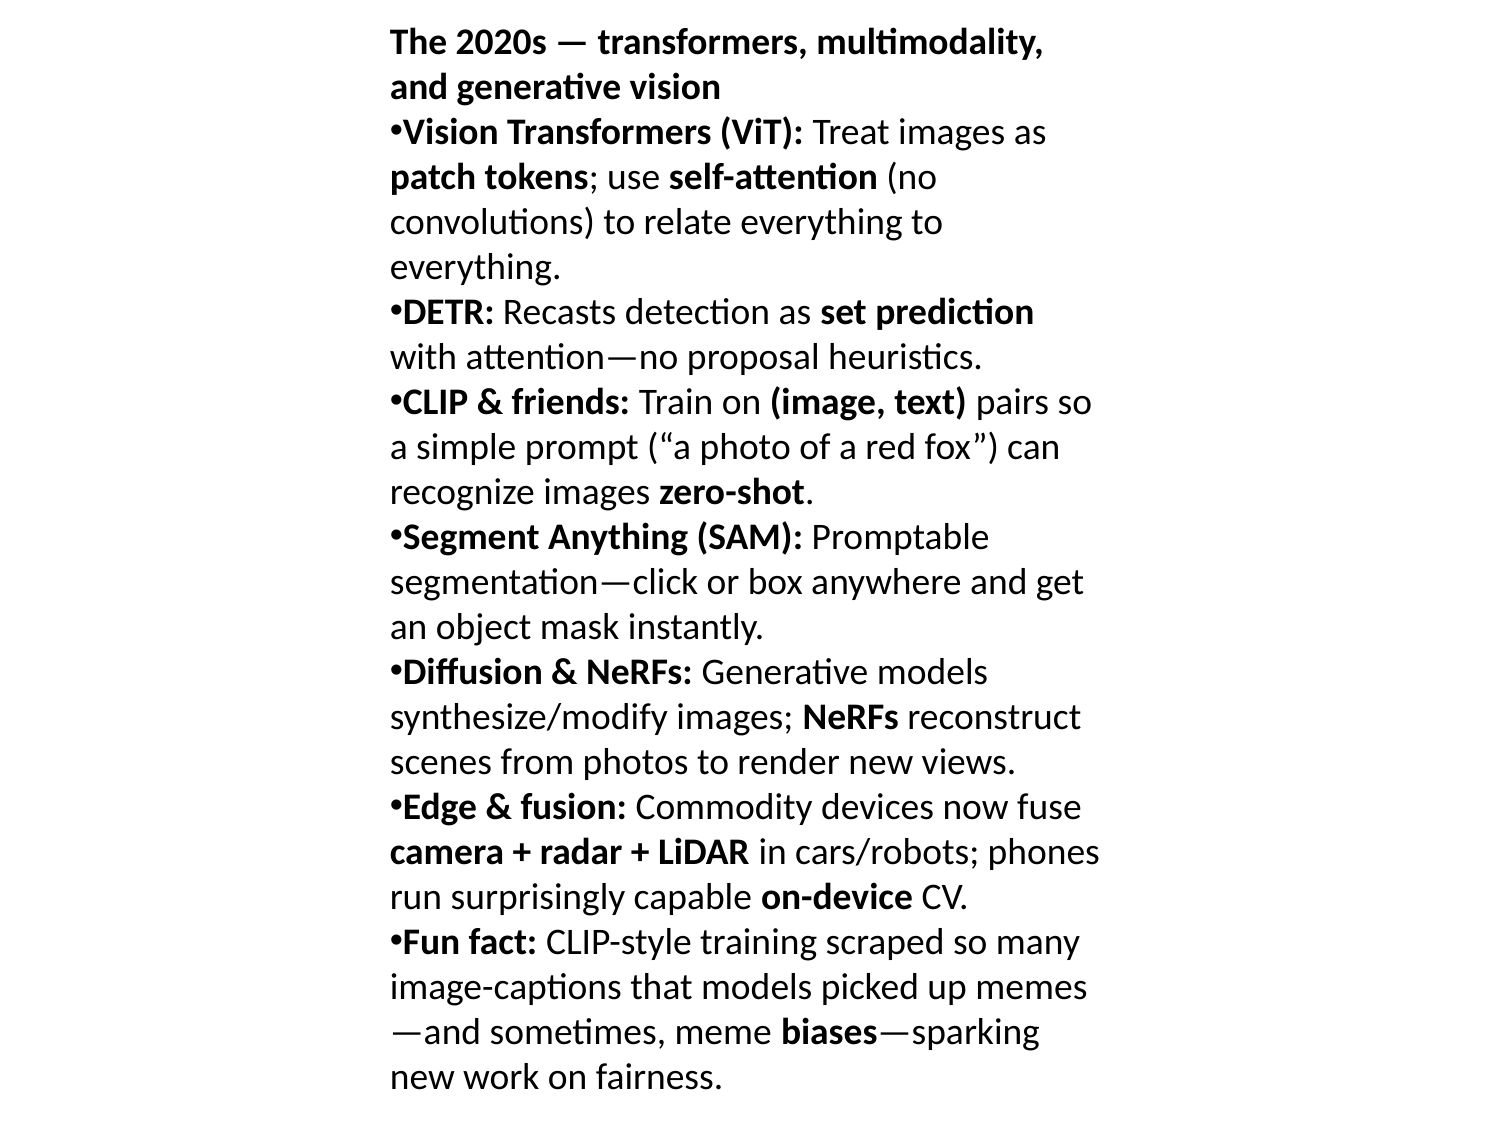

The 2020s — transformers, multimodality, and generative vision
Vision Transformers (ViT): Treat images as patch tokens; use self-attention (no convolutions) to relate everything to everything.
DETR: Recasts detection as set prediction with attention—no proposal heuristics.
CLIP & friends: Train on (image, text) pairs so a simple prompt (“a photo of a red fox”) can recognize images zero-shot.
Segment Anything (SAM): Promptable segmentation—click or box anywhere and get an object mask instantly.
Diffusion & NeRFs: Generative models synthesize/modify images; NeRFs reconstruct scenes from photos to render new views.
Edge & fusion: Commodity devices now fuse camera + radar + LiDAR in cars/robots; phones run surprisingly capable on-device CV.
Fun fact: CLIP-style training scraped so many image-captions that models picked up memes—and sometimes, meme biases—sparking new work on fairness.
#